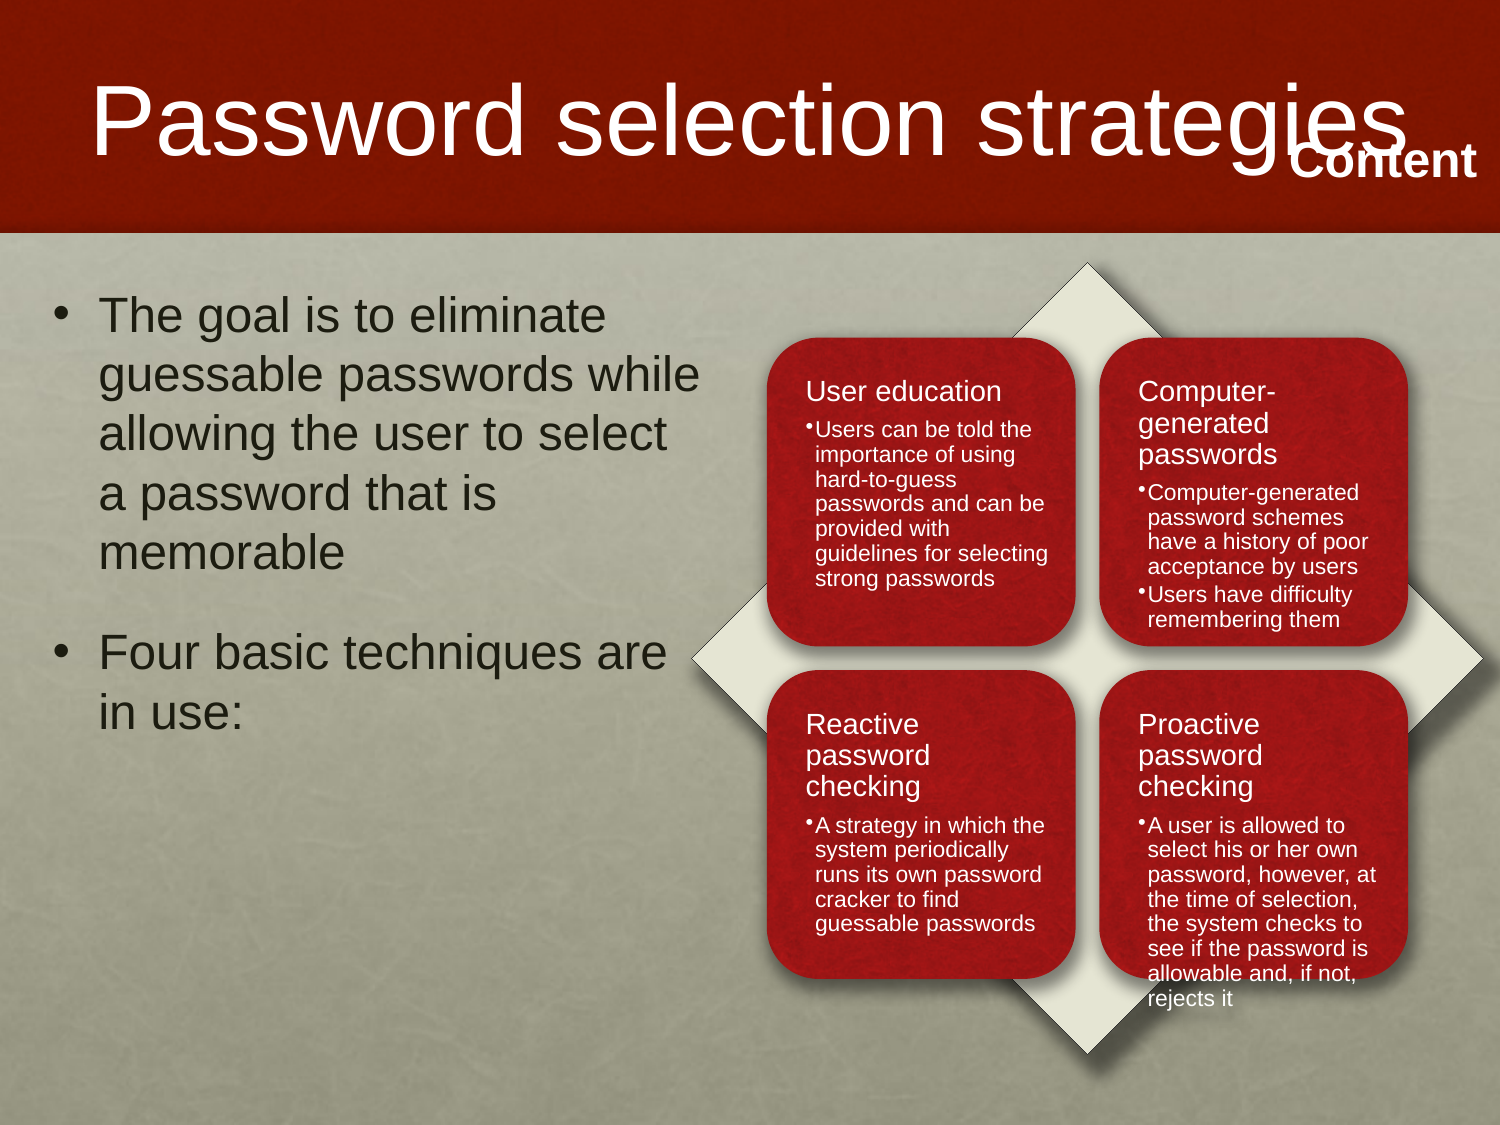

# Password selection strategies
User education
Users can be told the importance of using hard-to-guess passwords and can be provided with guidelines for selecting strong passwords
Computer-generated passwords
Computer-generated password schemes have a history of poor acceptance by users
Users have difficulty remembering them
Reactive password checking
A strategy in which the system periodically runs its own password cracker to find guessable passwords
Proactive password checking
A user is allowed to select his or her own password, however, at the time of selection, the system checks to see if the password is allowable and, if not, rejects it
The goal is to eliminate guessable passwords while allowing the user to select a password that is memorable
Four basic techniques are in use: